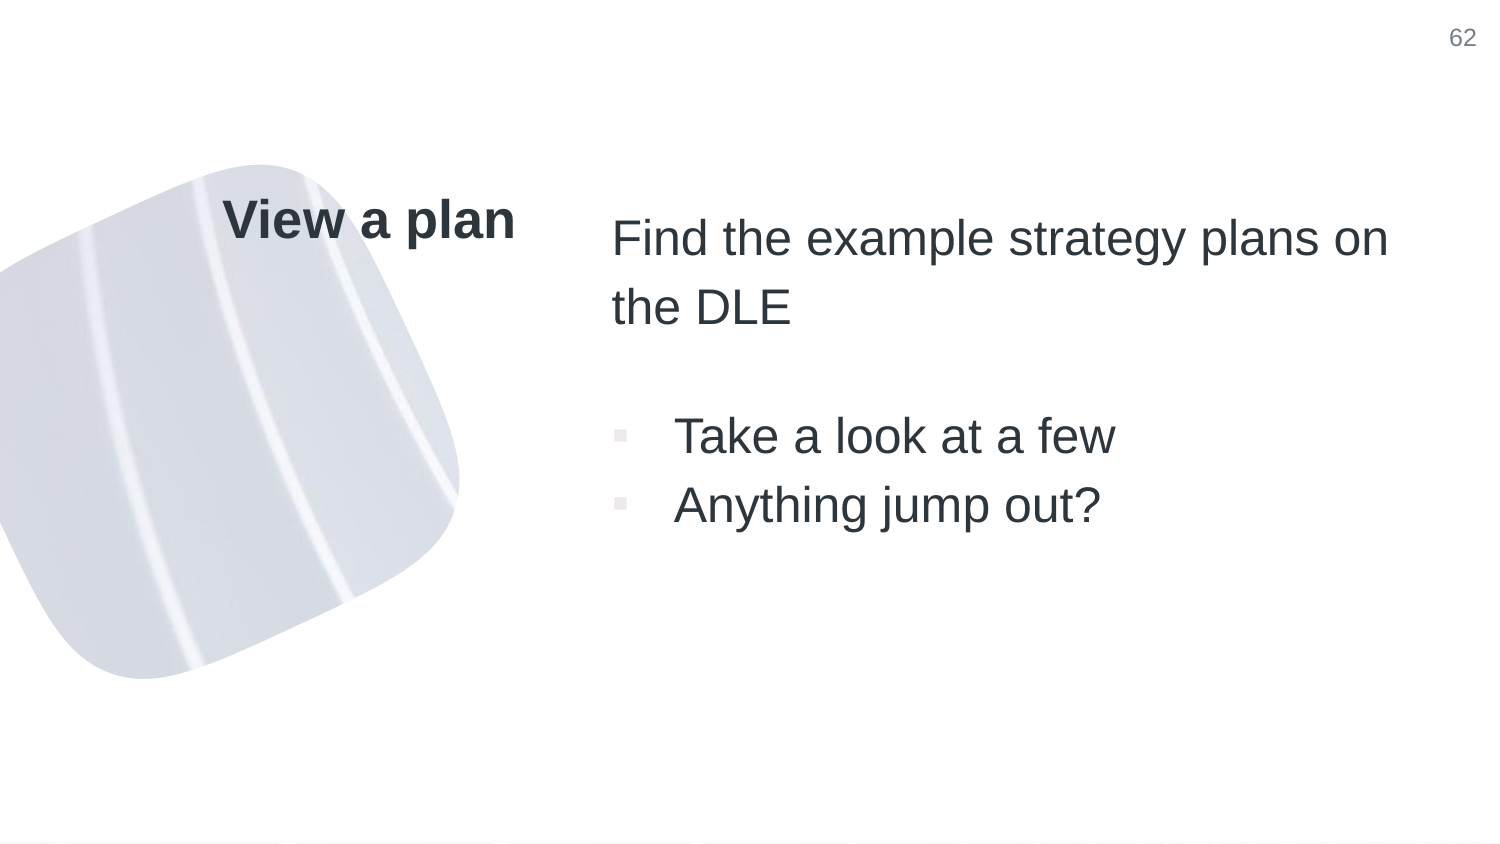

62
# View a plan
Find the example strategy plans on the DLE
Take a look at a few
Anything jump out?